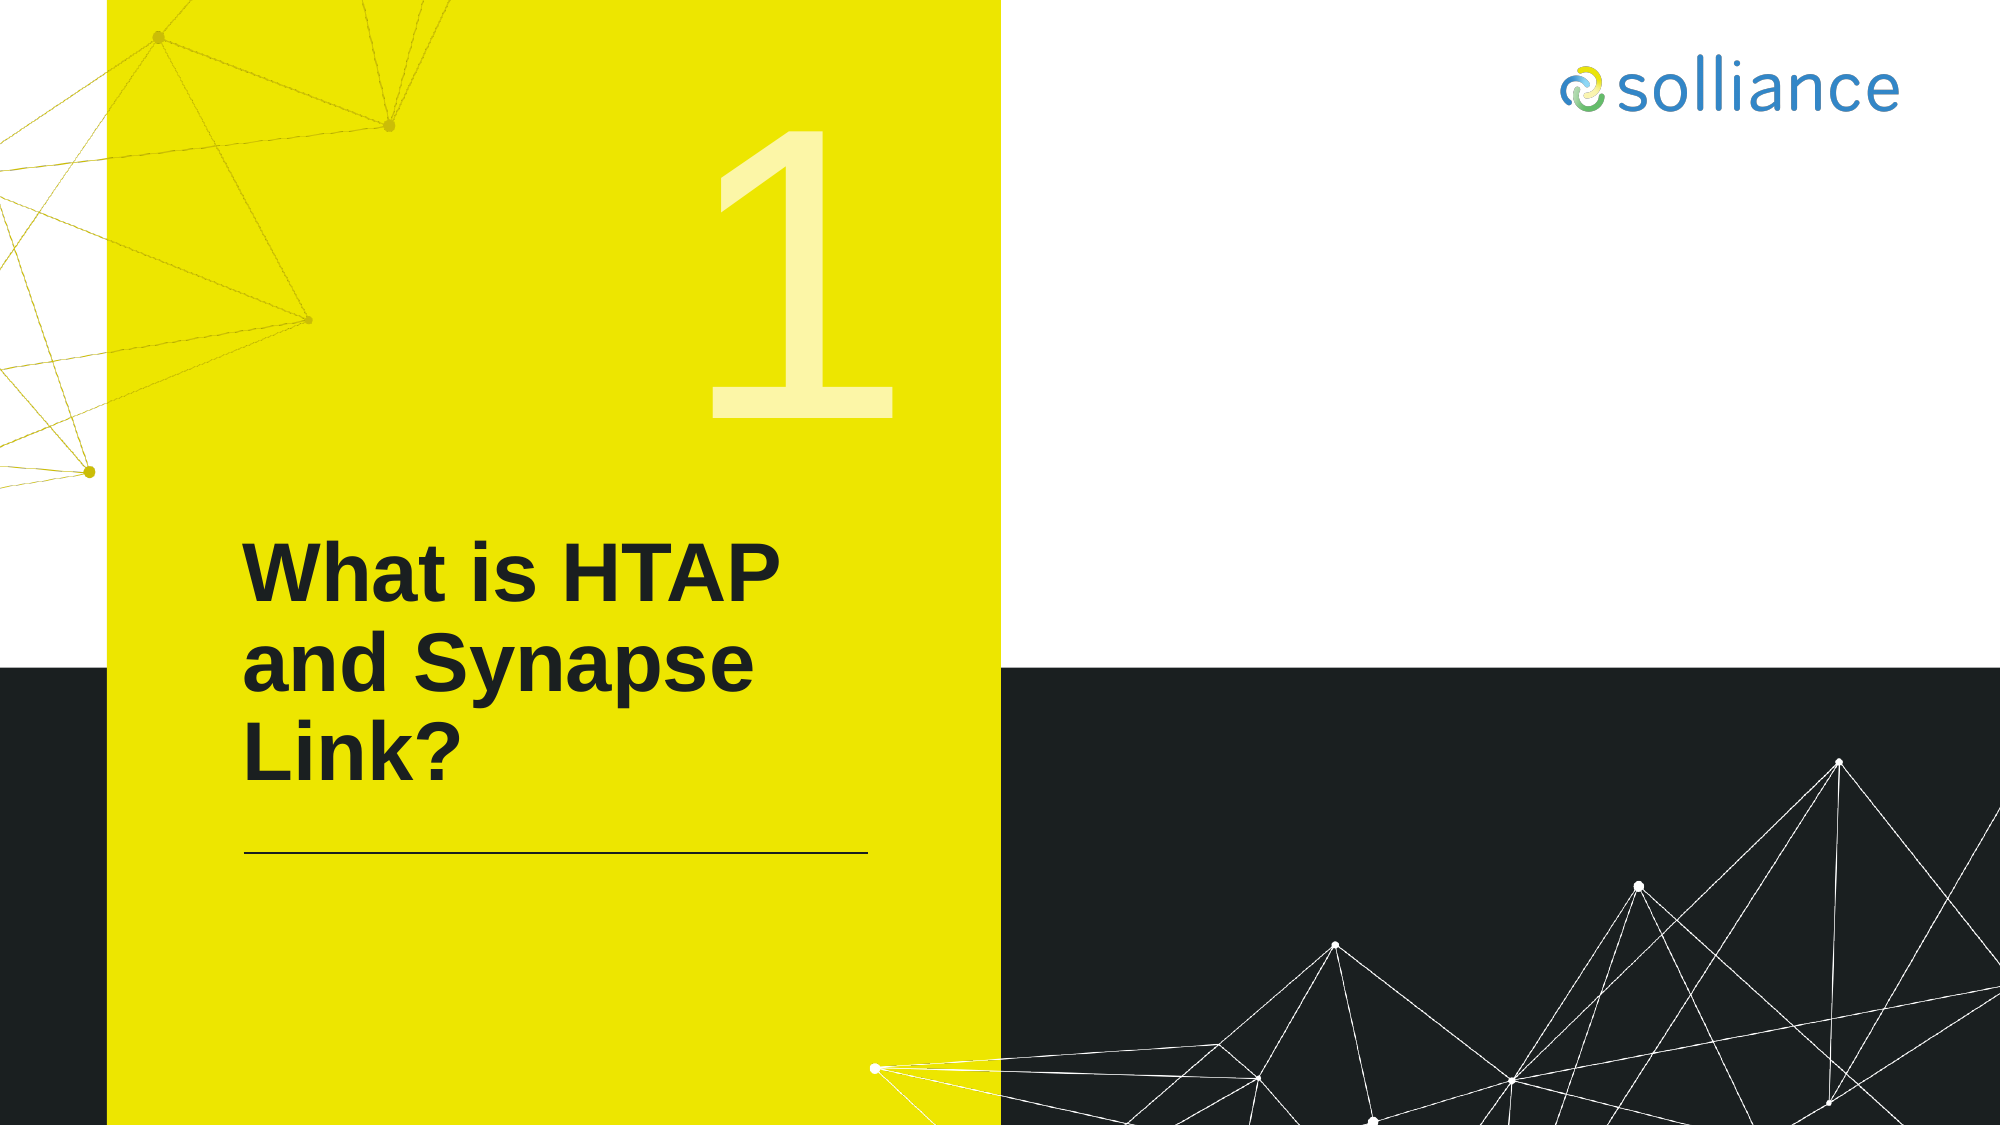

1
# What is HTAP and Synapse Link?